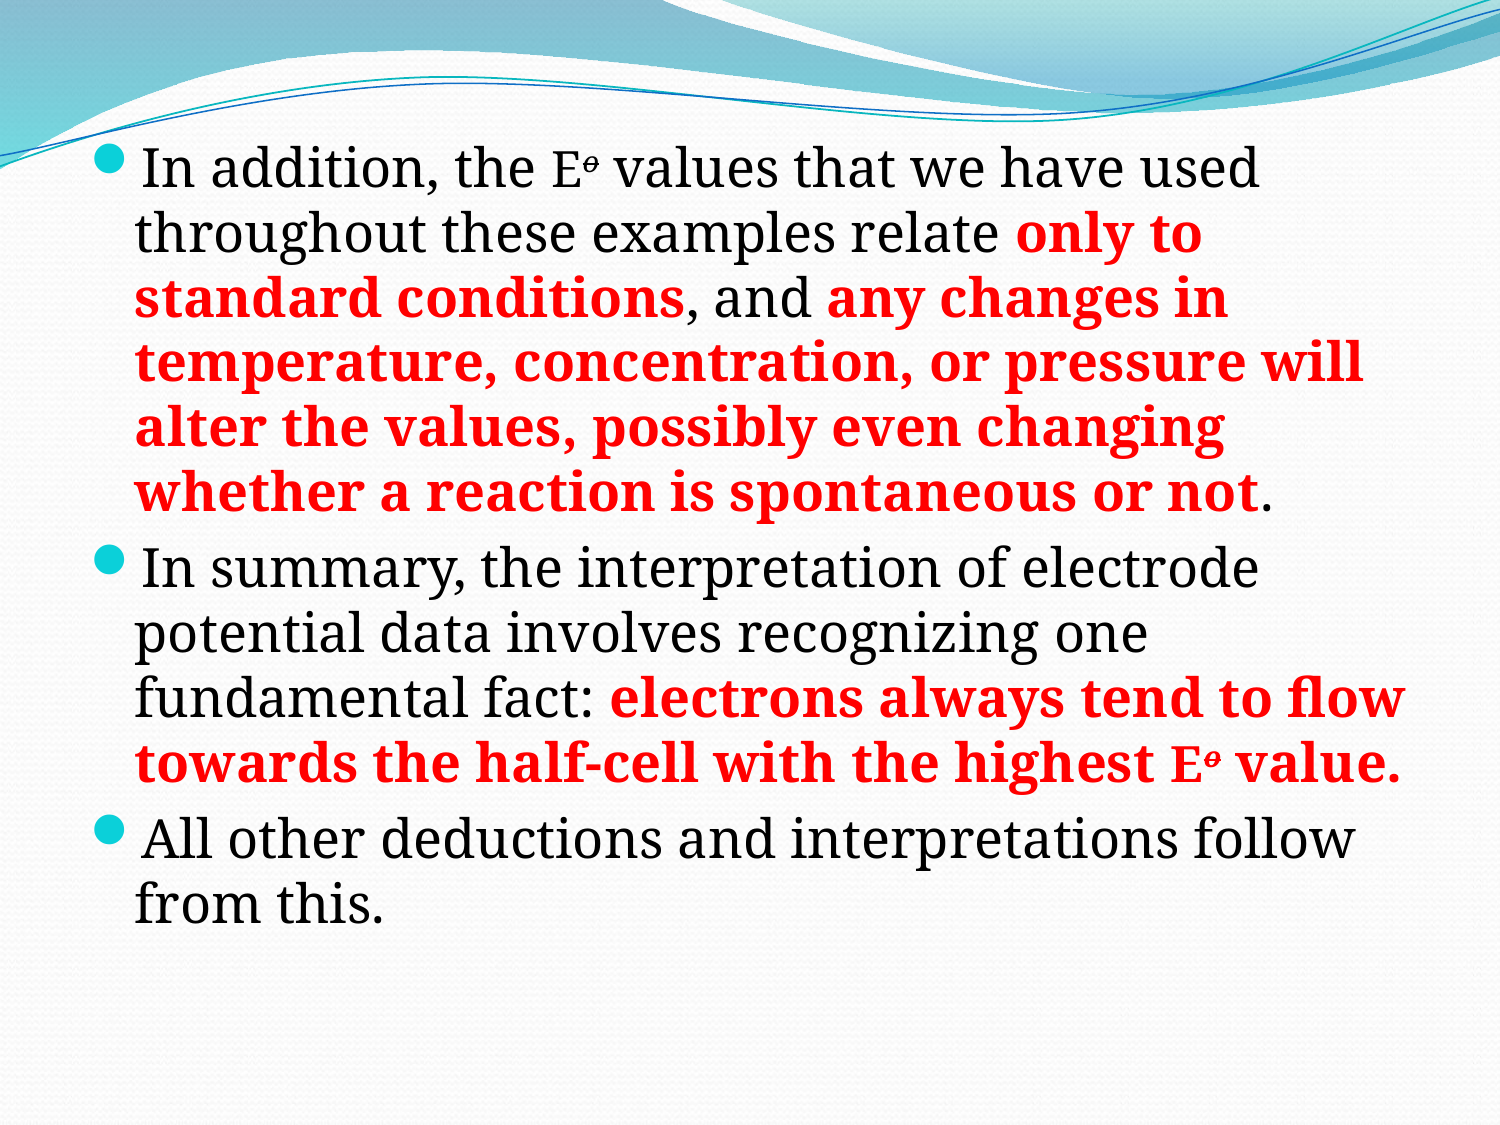

In addition, the Eo values that we have used throughout these examples relate only to standard conditions, and any changes in temperature, concentration, or pressure will alter the values, possibly even changing whether a reaction is spontaneous or not.
In summary, the interpretation of electrode potential data involves recognizing one fundamental fact: electrons always tend to flow towards the half-cell with the highest Eo value.
All other deductions and interpretations follow from this.